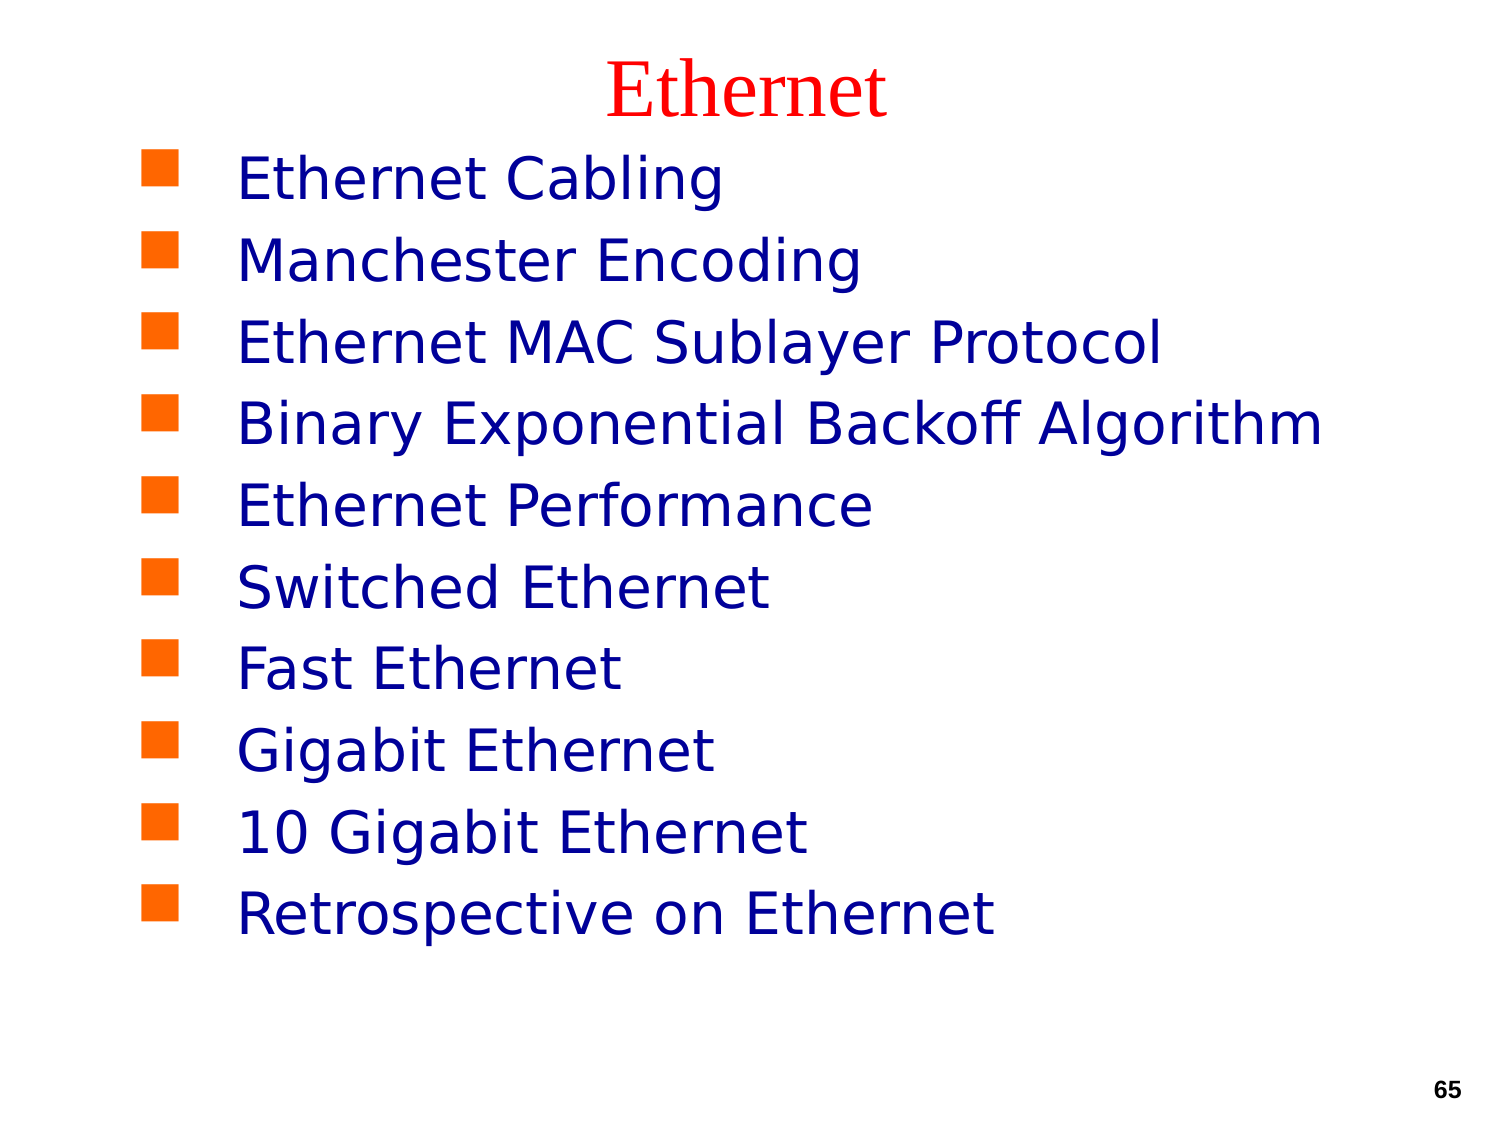

# Ethernet
Ethernet Cabling
Manchester Encoding
Ethernet MAC Sublayer Protocol
Binary Exponential Backoff Algorithm
Ethernet Performance
Switched Ethernet
Fast Ethernet
Gigabit Ethernet
10 Gigabit Ethernet
Retrospective on Ethernet